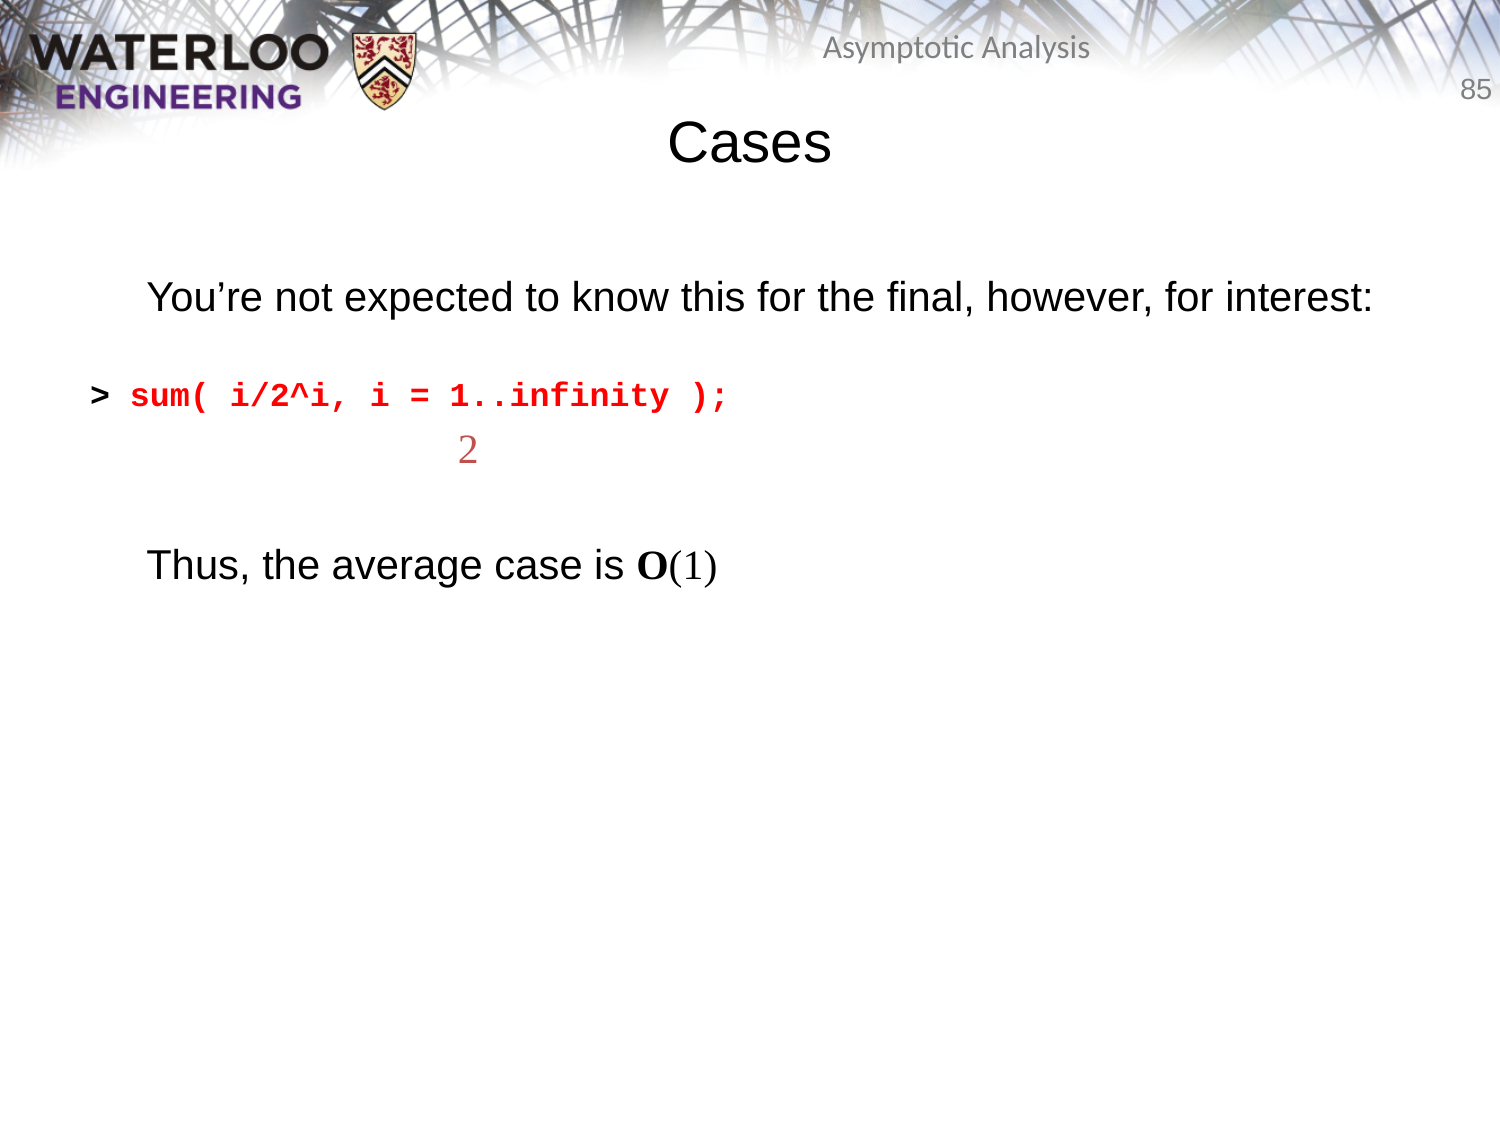

Cases
	You’re not expected to know this for the final, however, for interest:

> sum( i/2^i, i = 1..infinity );
                                2

	Thus, the average case is O(1)